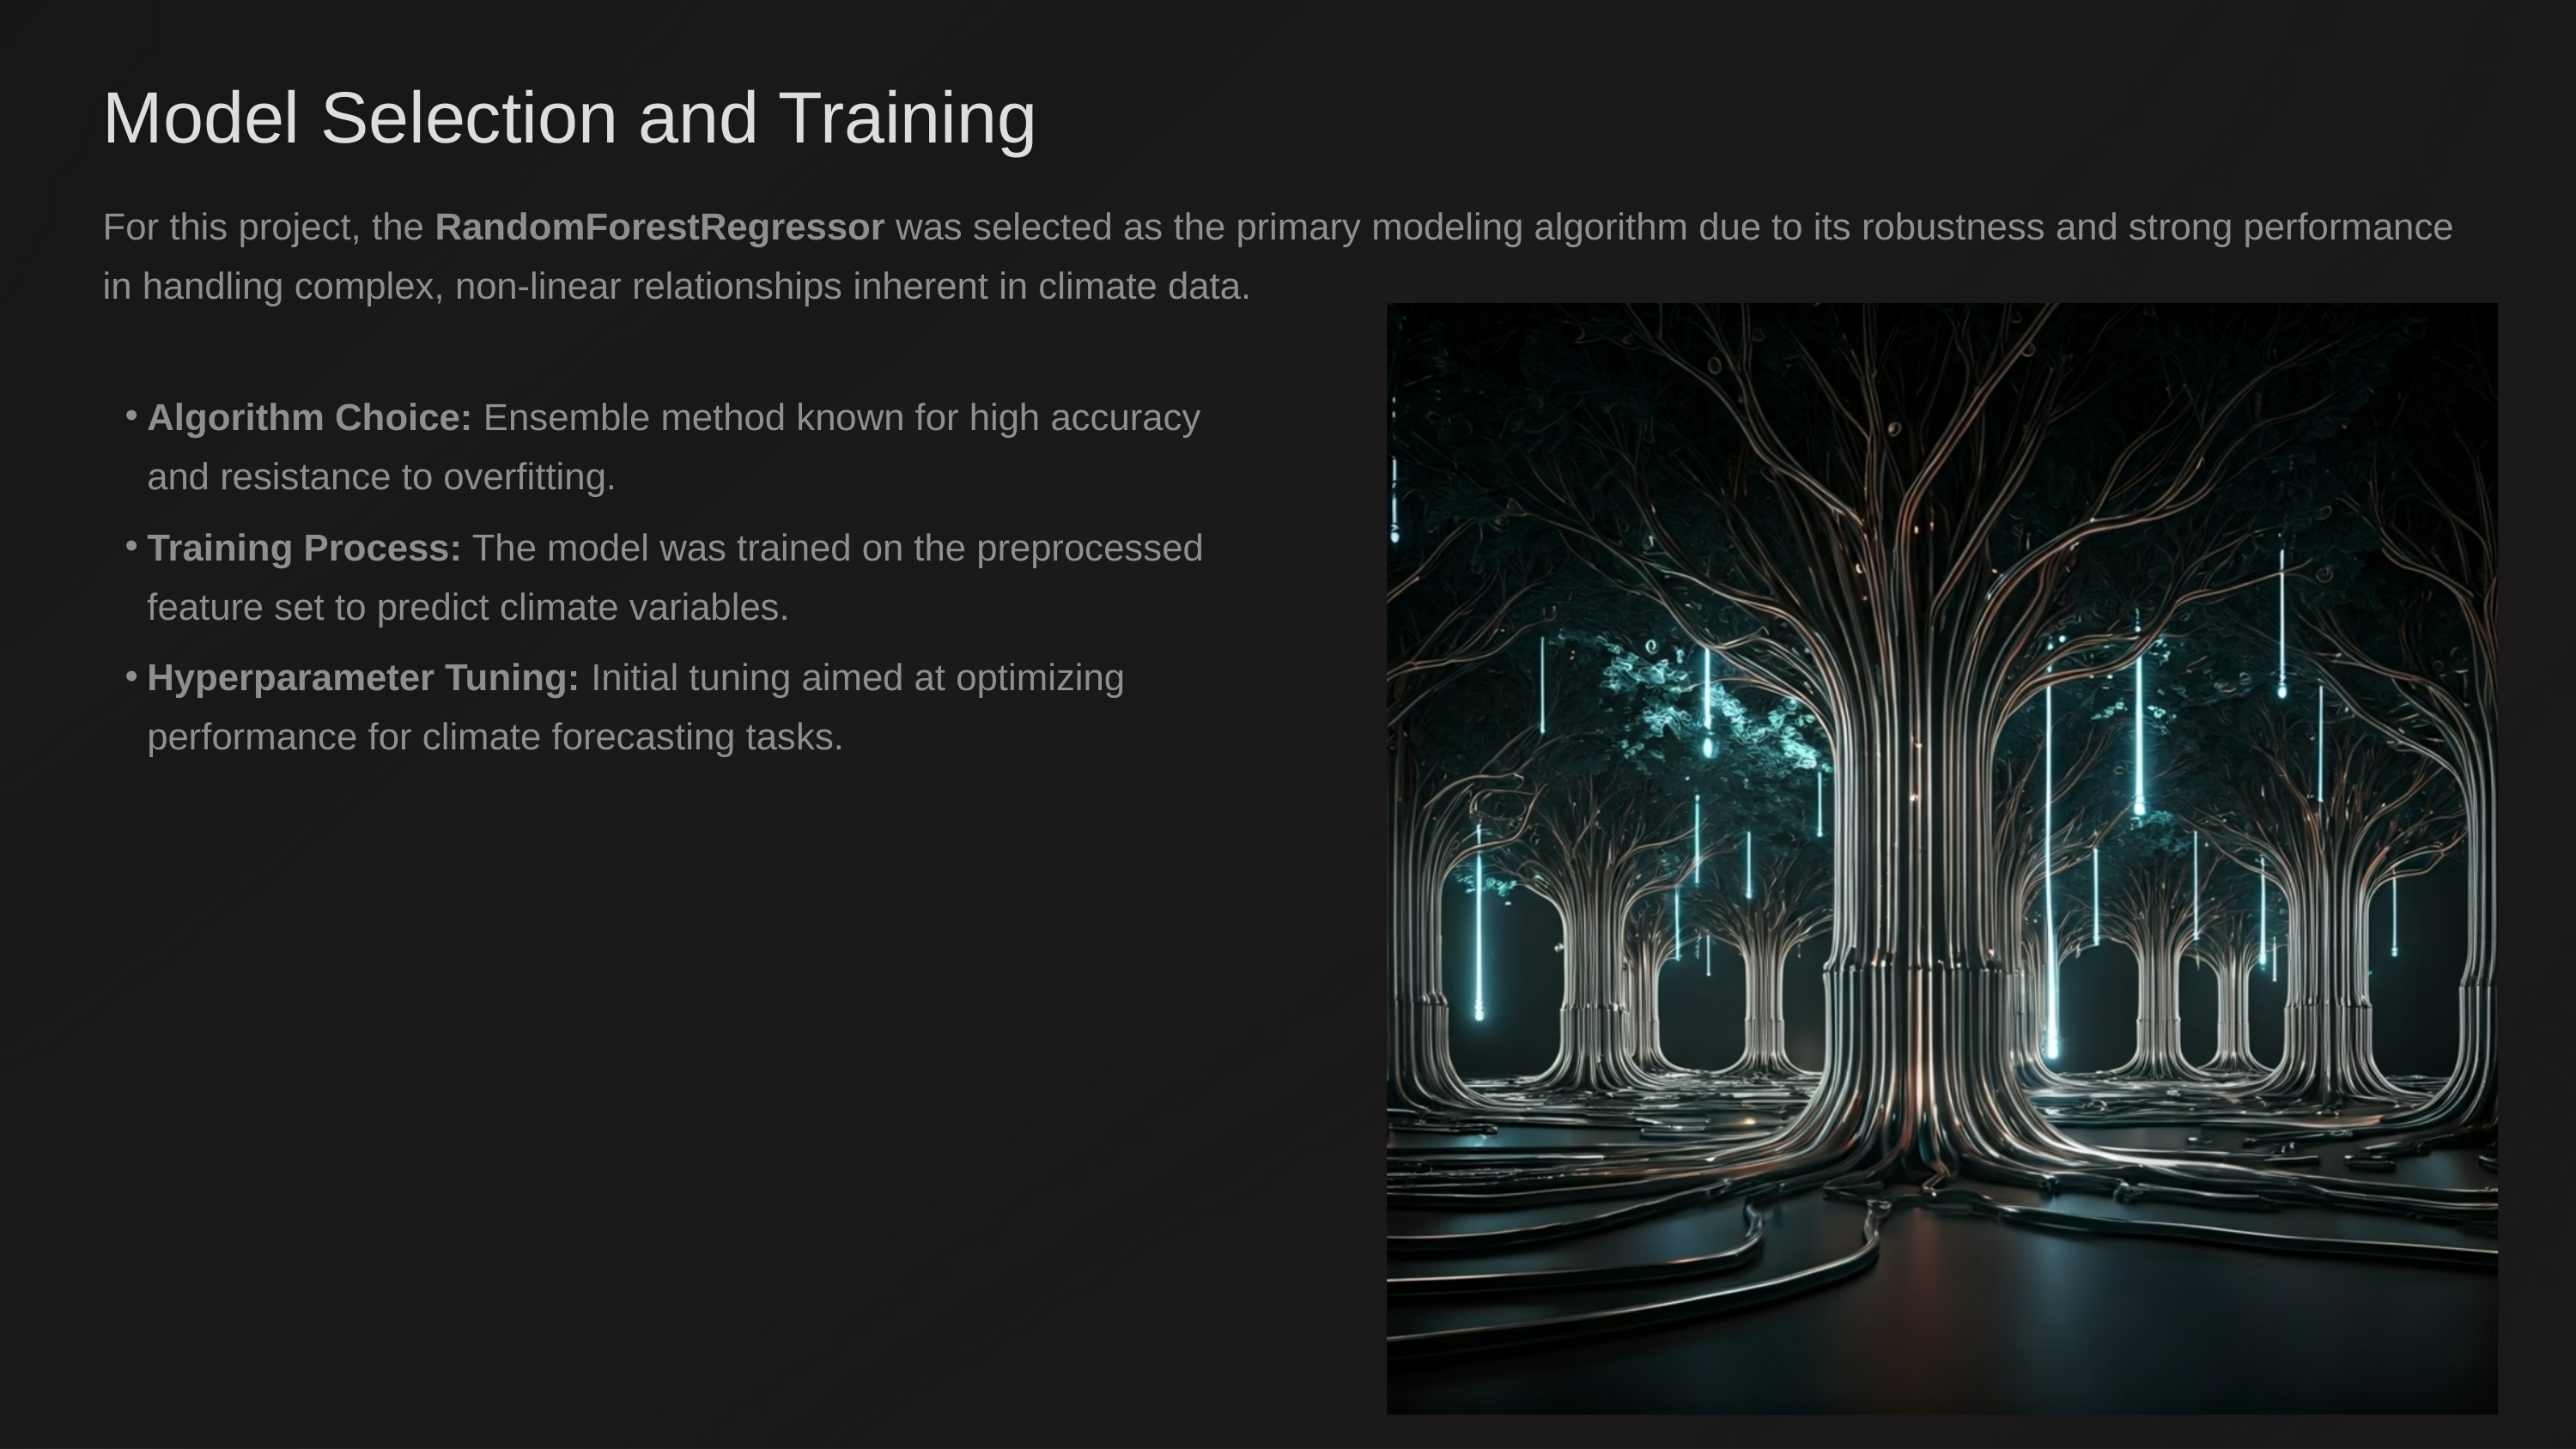

Model Selection and Training
For this project, the RandomForestRegressor was selected as the primary modeling algorithm due to its robustness and strong performance in handling complex, non-linear relationships inherent in climate data.

Algorithm Choice: Ensemble method known for high accuracy and resistance to overfitting.
Training Process: The model was trained on the preprocessed feature set to predict climate variables.
Hyperparameter Tuning: Initial tuning aimed at optimizing performance for climate forecasting tasks.